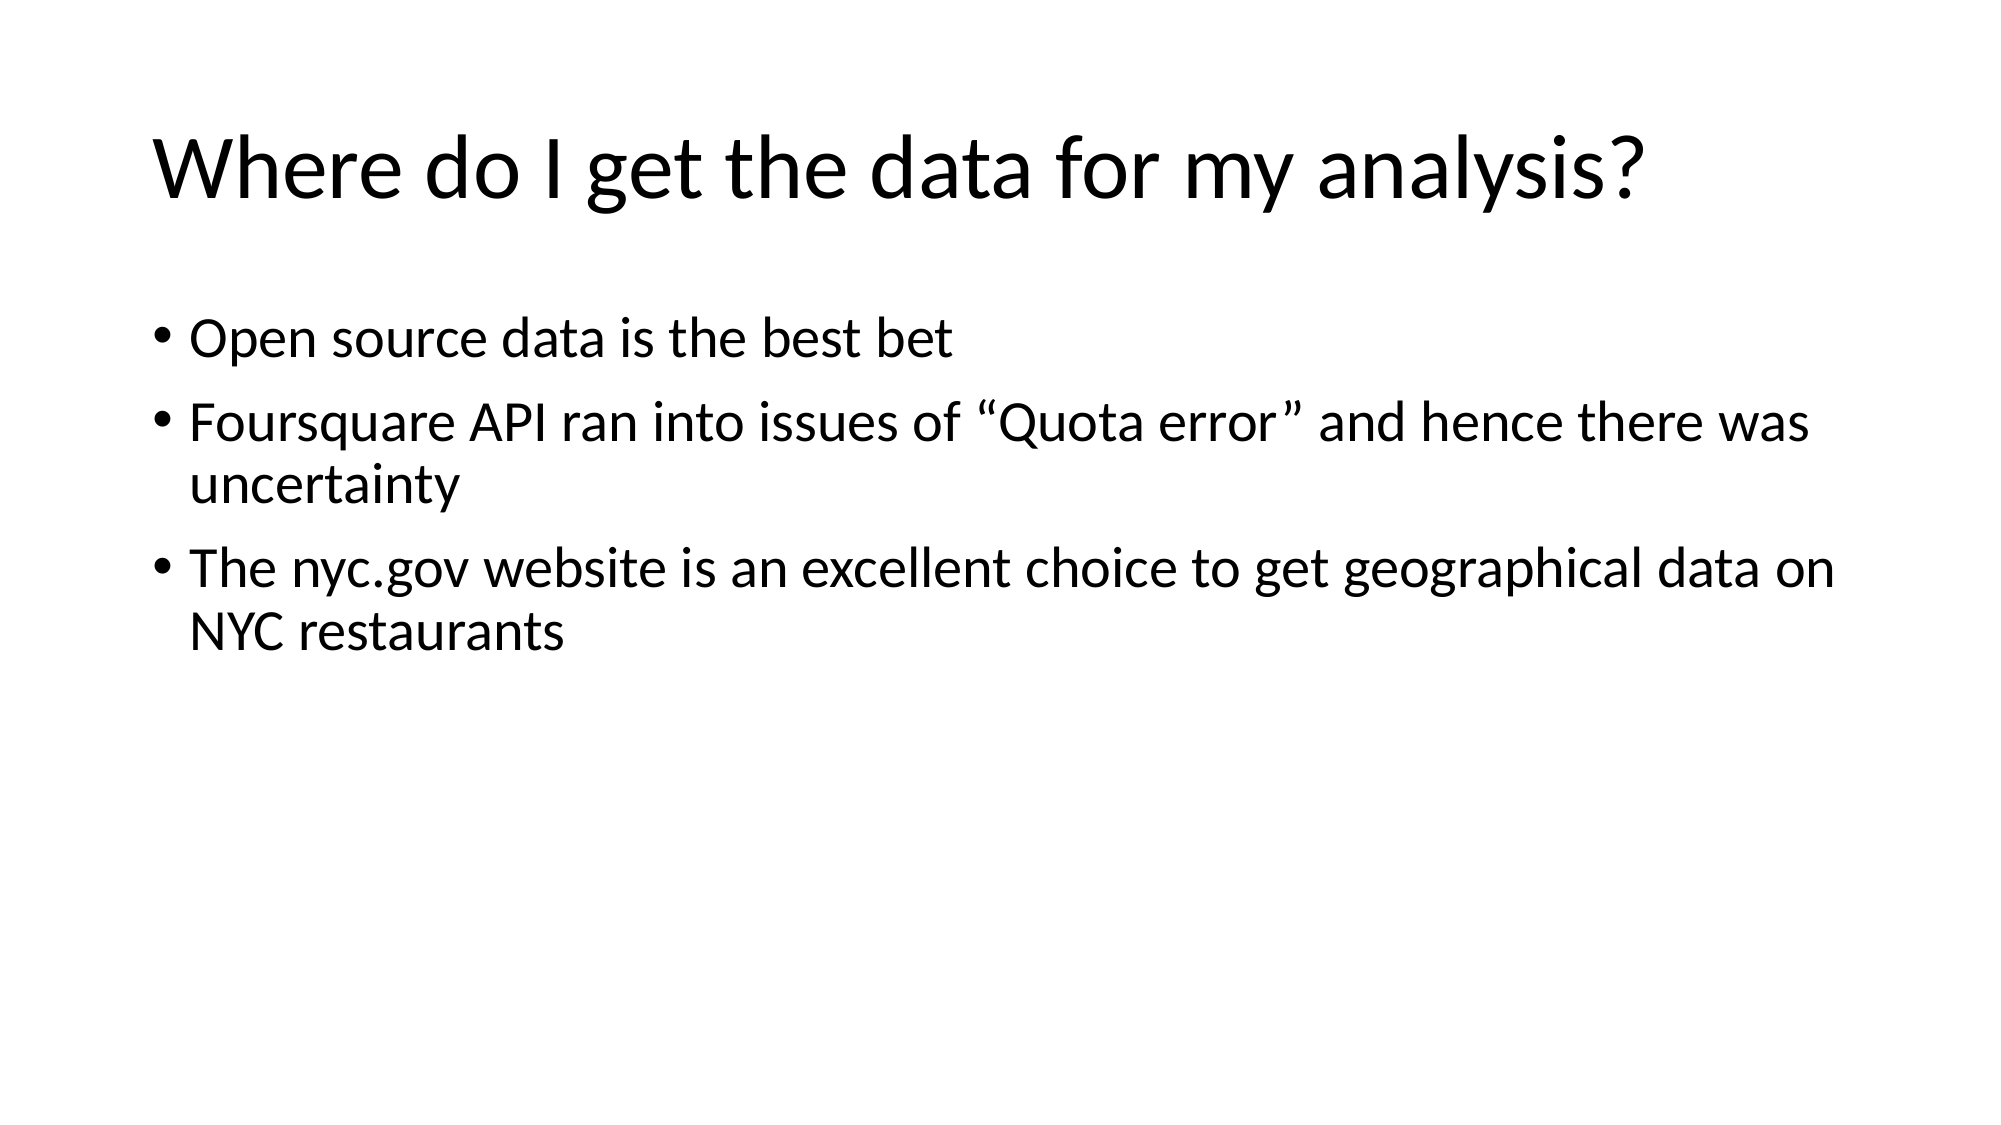

# Where do I get the data for my analysis?
Open source data is the best bet
Foursquare API ran into issues of “Quota error” and hence there was uncertainty
The nyc.gov website is an excellent choice to get geographical data on NYC restaurants